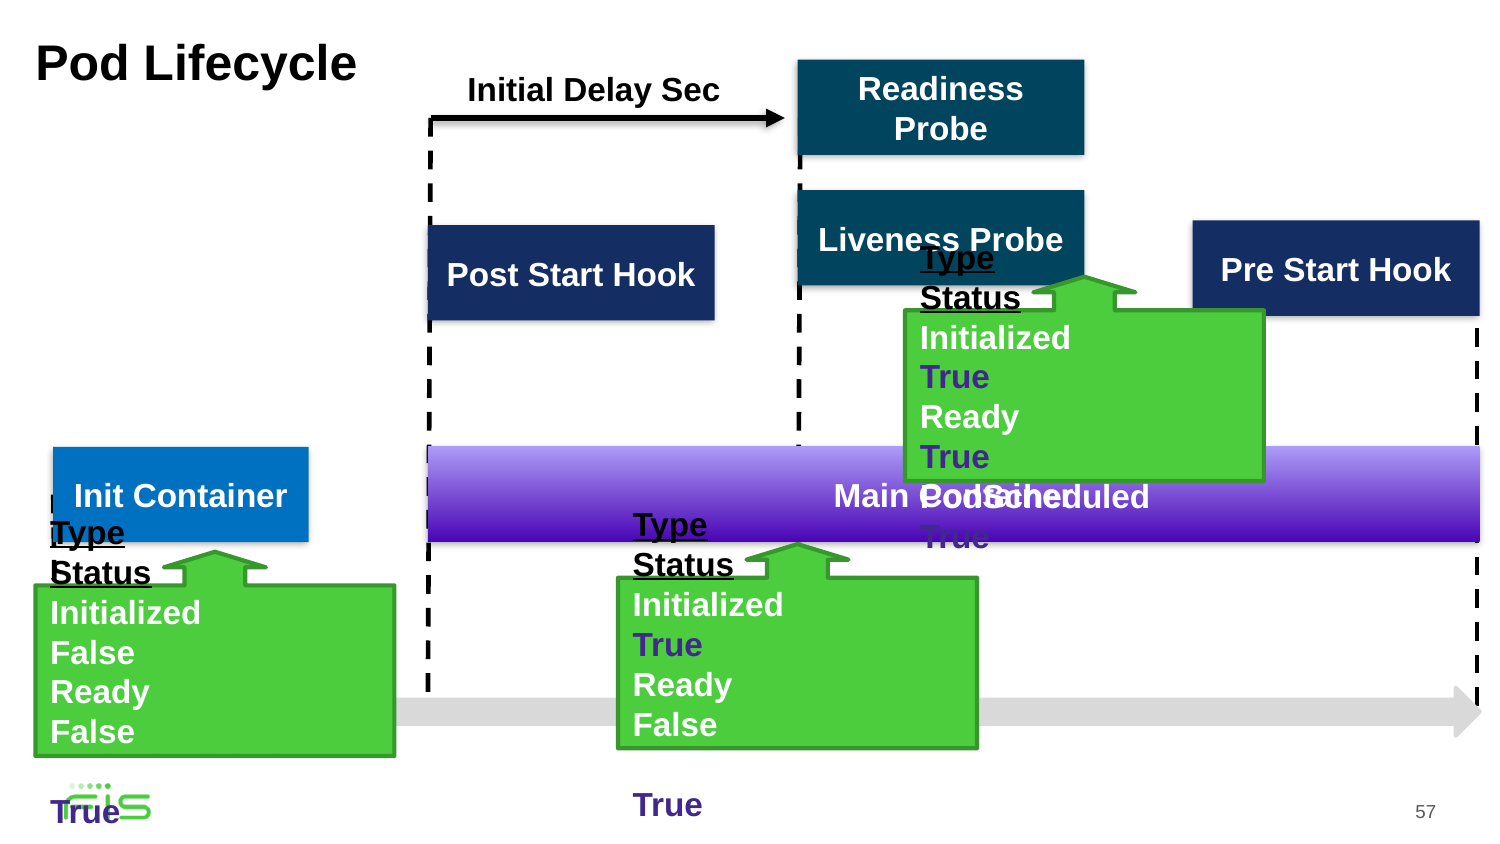

Pod Lifecycle

Readiness Probe
Initial Delay Sec
Liveness Probe
Pre Start Hook
Post Start Hook
Type                    Status
Initialized               True
Ready                     True
PodScheduled       True
Main Container
Init Container
Type                    Status
Initialized              True
Ready                    False
PodScheduled       True
Type                    Status
Initialized             False
Ready                   False
PodScheduled      True

57